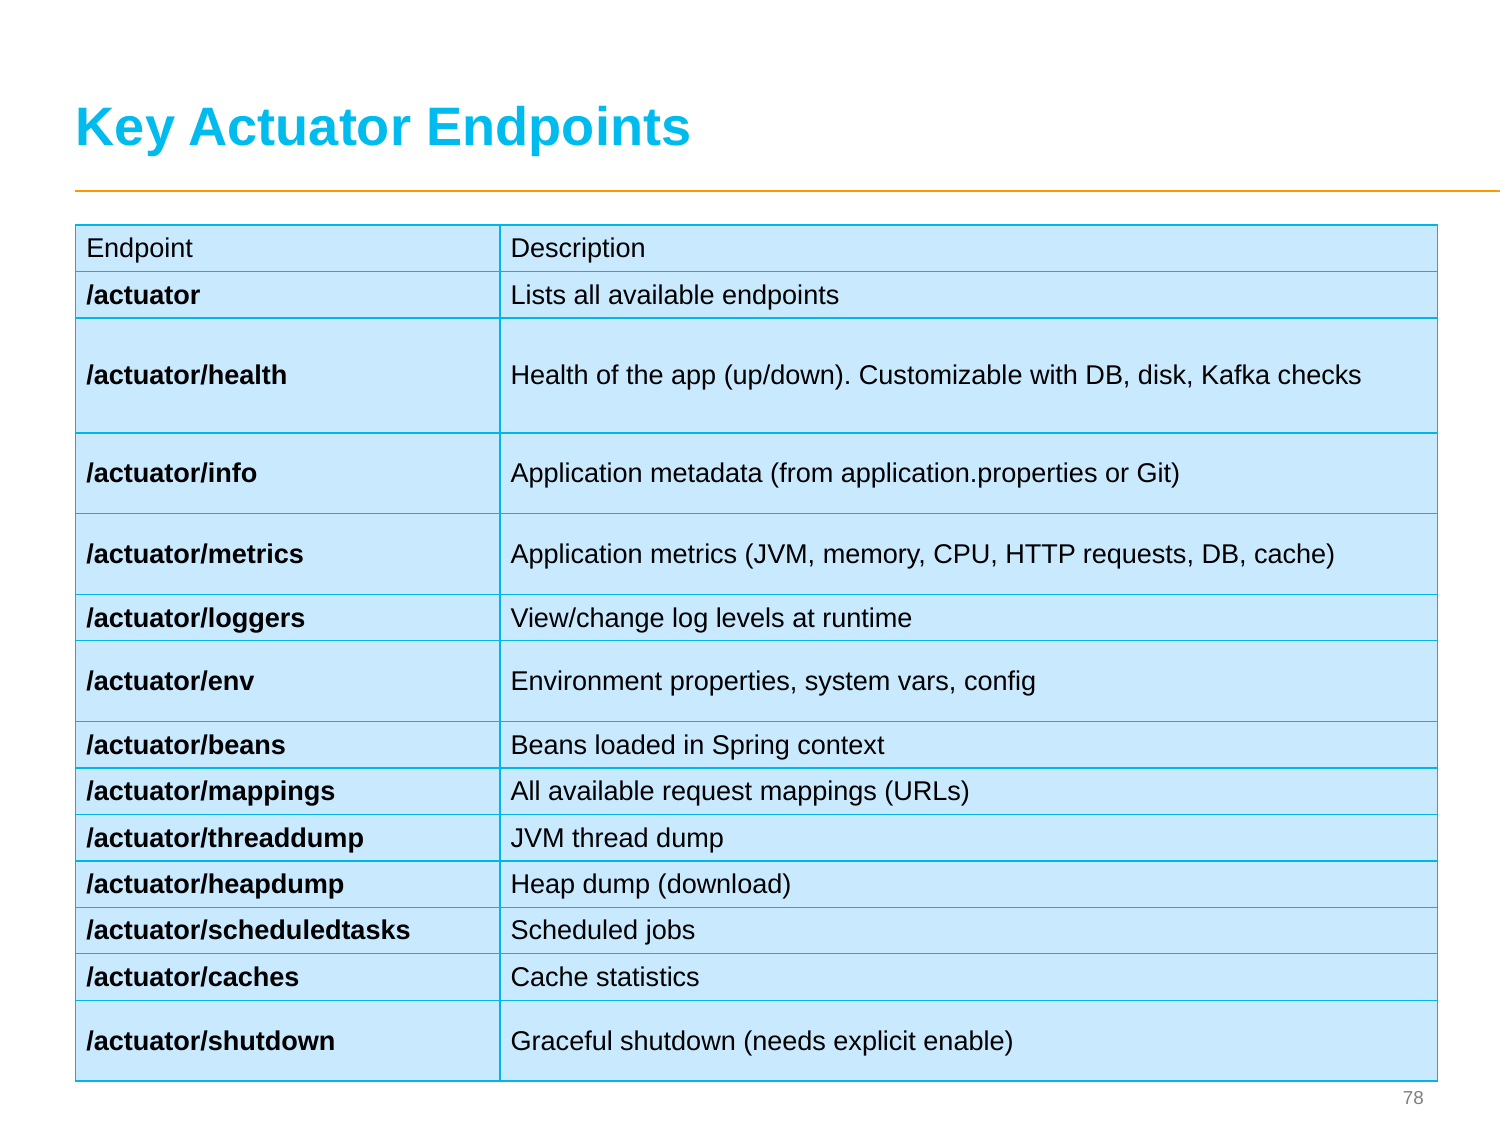

# Key Actuator Endpoints
| Endpoint | Description |
| --- | --- |
| /actuator | Lists all available endpoints |
| /actuator/health | Health of the app (up/down). Customizable with DB, disk, Kafka checks |
| /actuator/info | Application metadata (from application.properties or Git) |
| /actuator/metrics | Application metrics (JVM, memory, CPU, HTTP requests, DB, cache) |
| /actuator/loggers | View/change log levels at runtime |
| /actuator/env | Environment properties, system vars, config |
| /actuator/beans | Beans loaded in Spring context |
| /actuator/mappings | All available request mappings (URLs) |
| /actuator/threaddump | JVM thread dump |
| /actuator/heapdump | Heap dump (download) |
| /actuator/scheduledtasks | Scheduled jobs |
| /actuator/caches | Cache statistics |
| /actuator/shutdown | Graceful shutdown (needs explicit enable) |